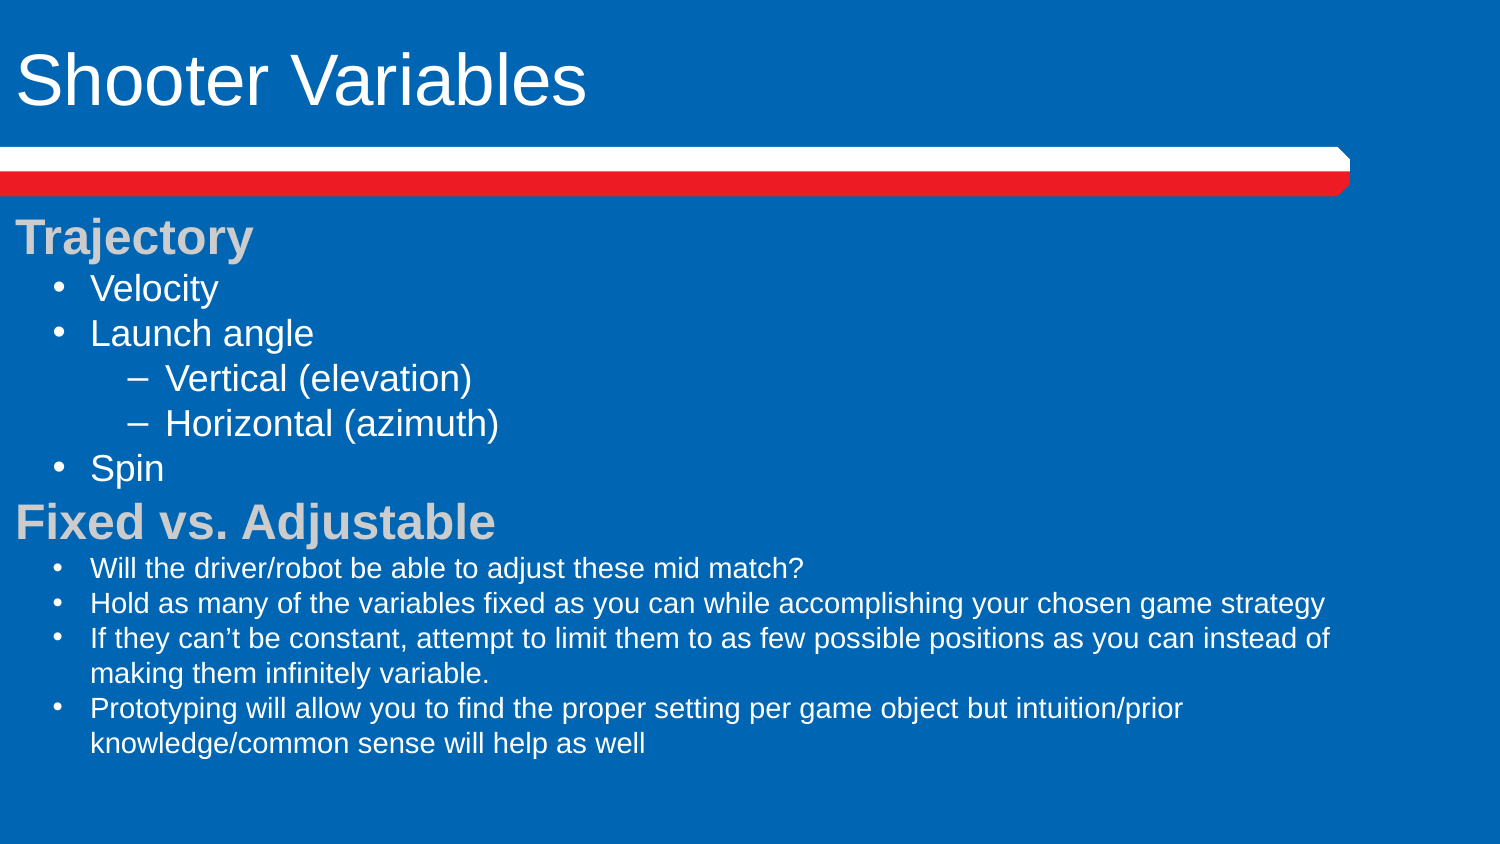

# Shooter Variables
Trajectory
Velocity
Launch angle
Vertical (elevation)
Horizontal (azimuth)
Spin
Fixed vs. Adjustable
Will the driver/robot be able to adjust these mid match?
Hold as many of the variables fixed as you can while accomplishing your chosen game strategy
If they can’t be constant, attempt to limit them to as few possible positions as you can instead of making them infinitely variable.
Prototyping will allow you to find the proper setting per game object but intuition/prior knowledge/common sense will help as well